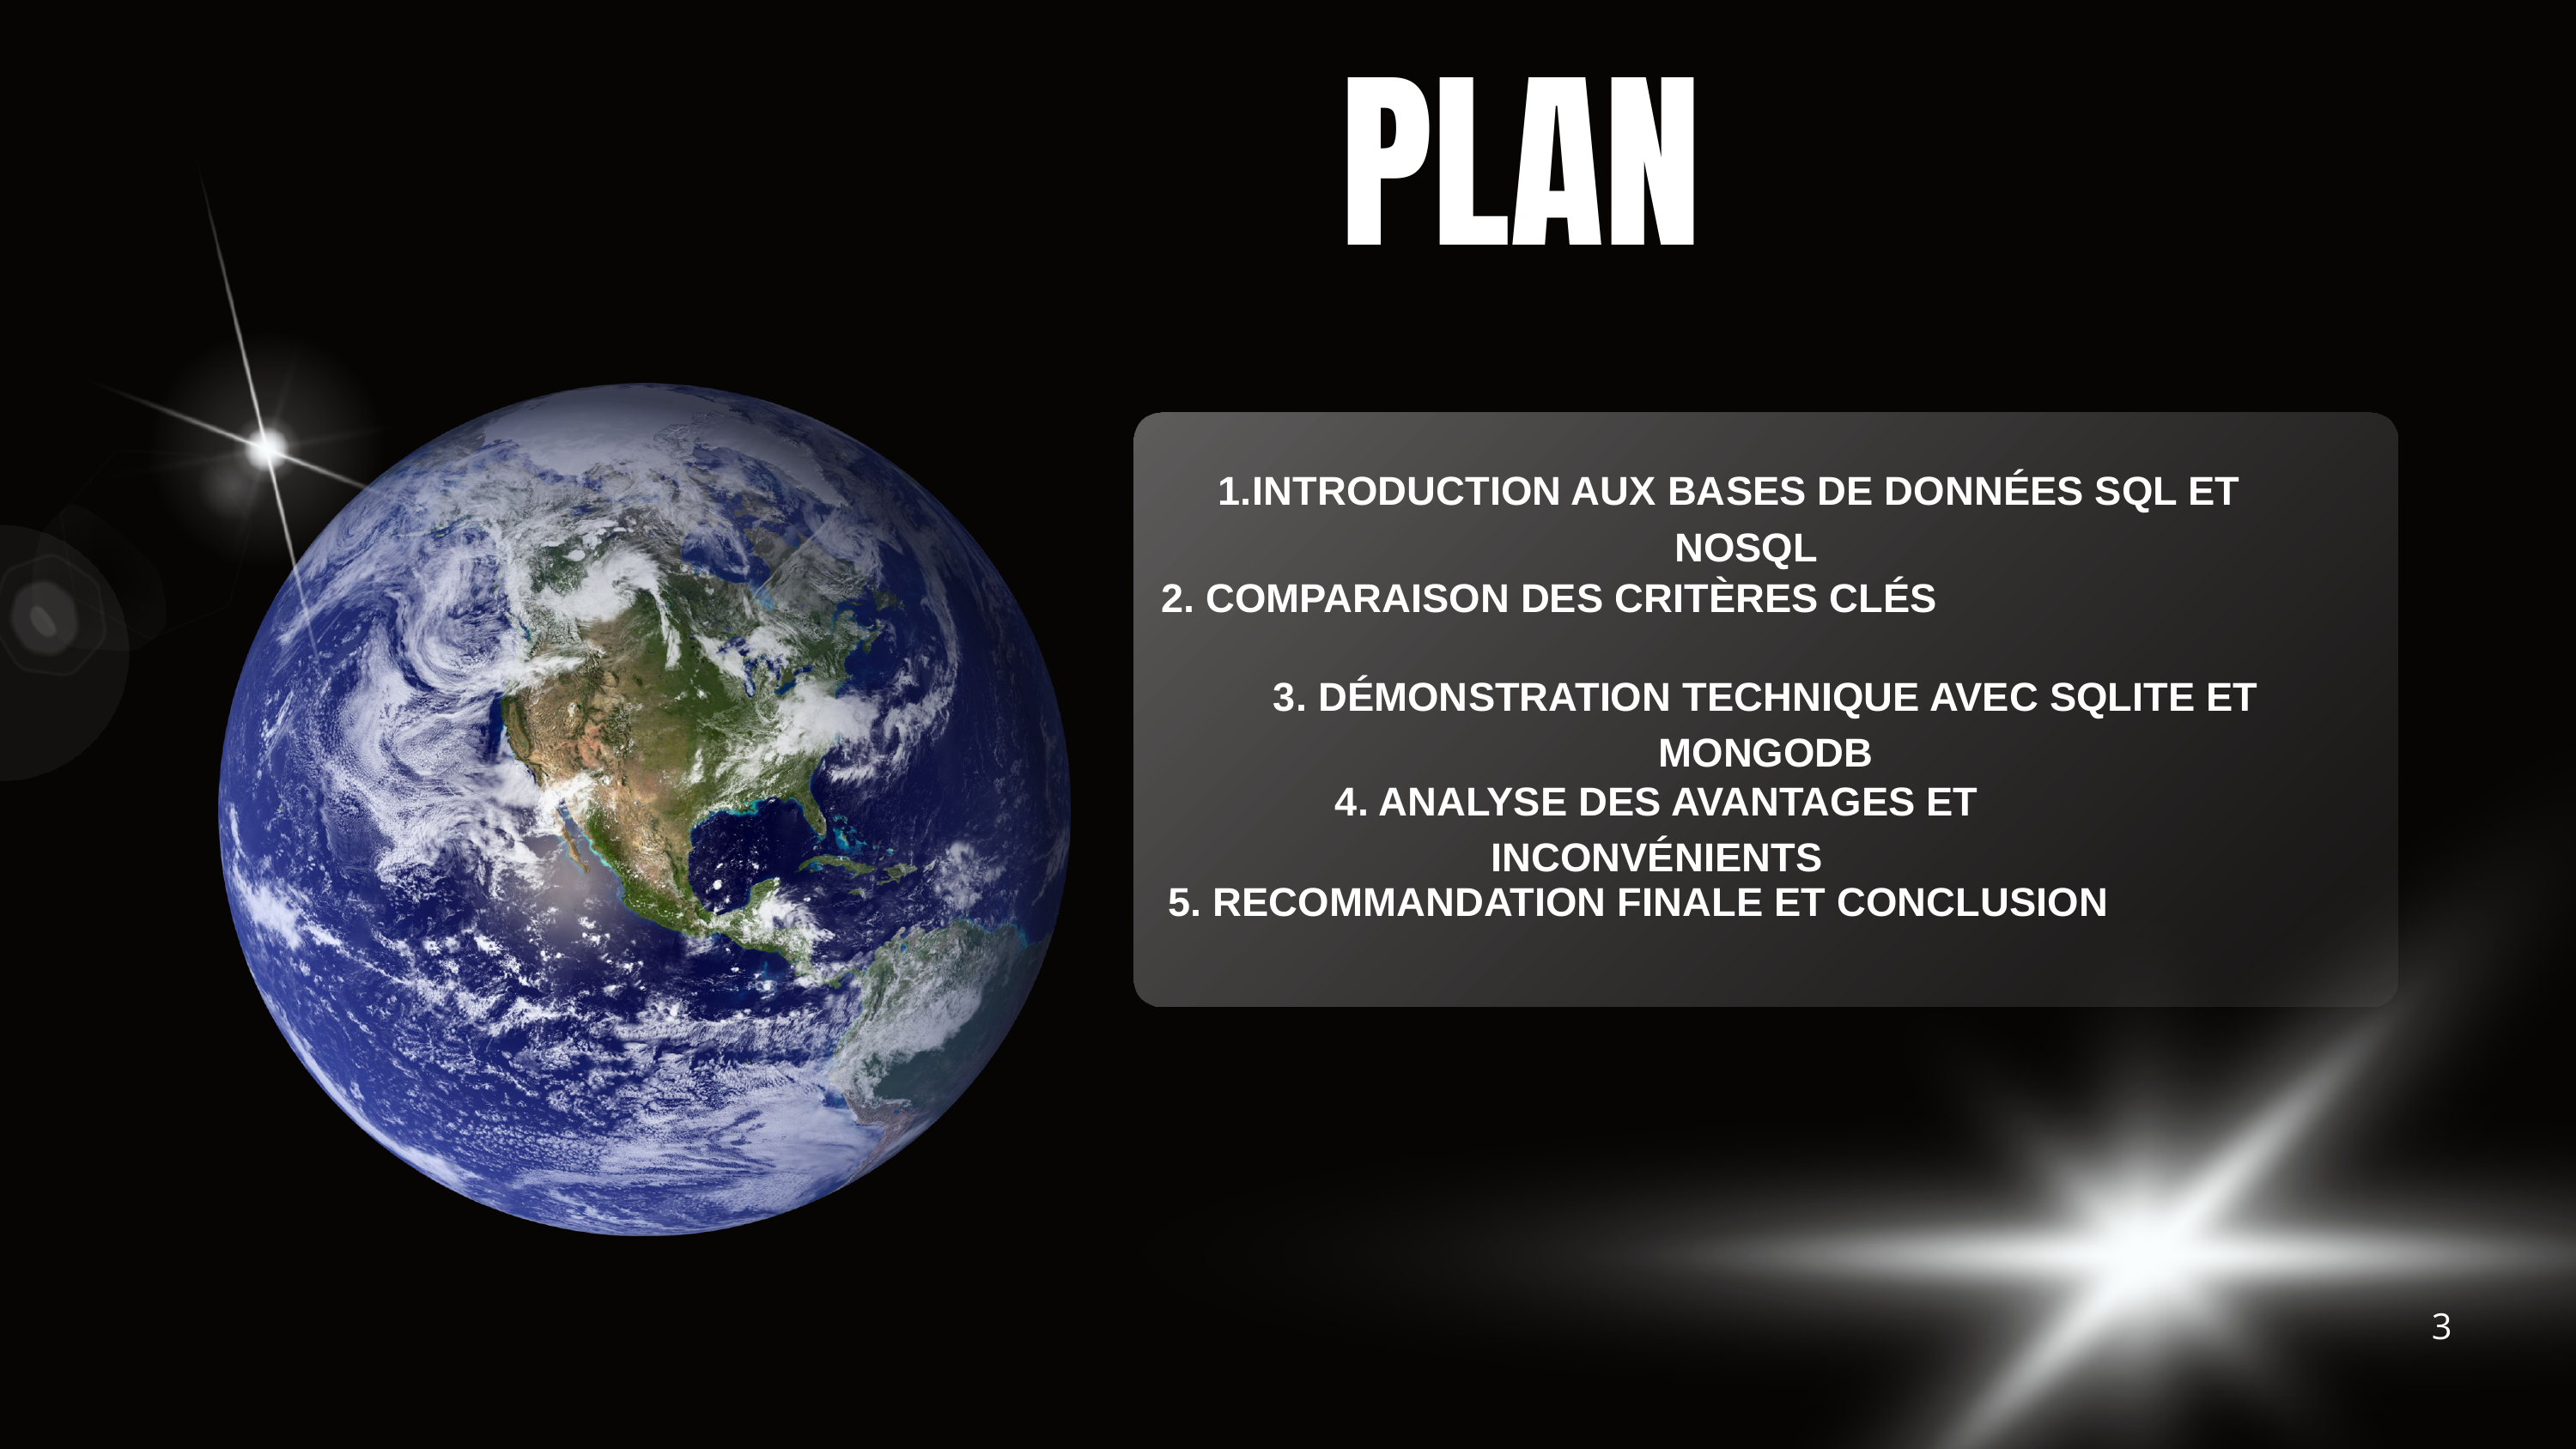

PLAN

INTRODUCTION AUX BASES DE DONNÉES SQL ET NOSQL

2. COMPARAISON DES CRITÈRES CLÉS

3. DÉMONSTRATION TECHNIQUE AVEC SQLITE ET MONGODB

4. ANALYSE DES AVANTAGES ET INCONVÉNIENTS
5. RECOMMANDATION FINALE ET CONCLUSION

3